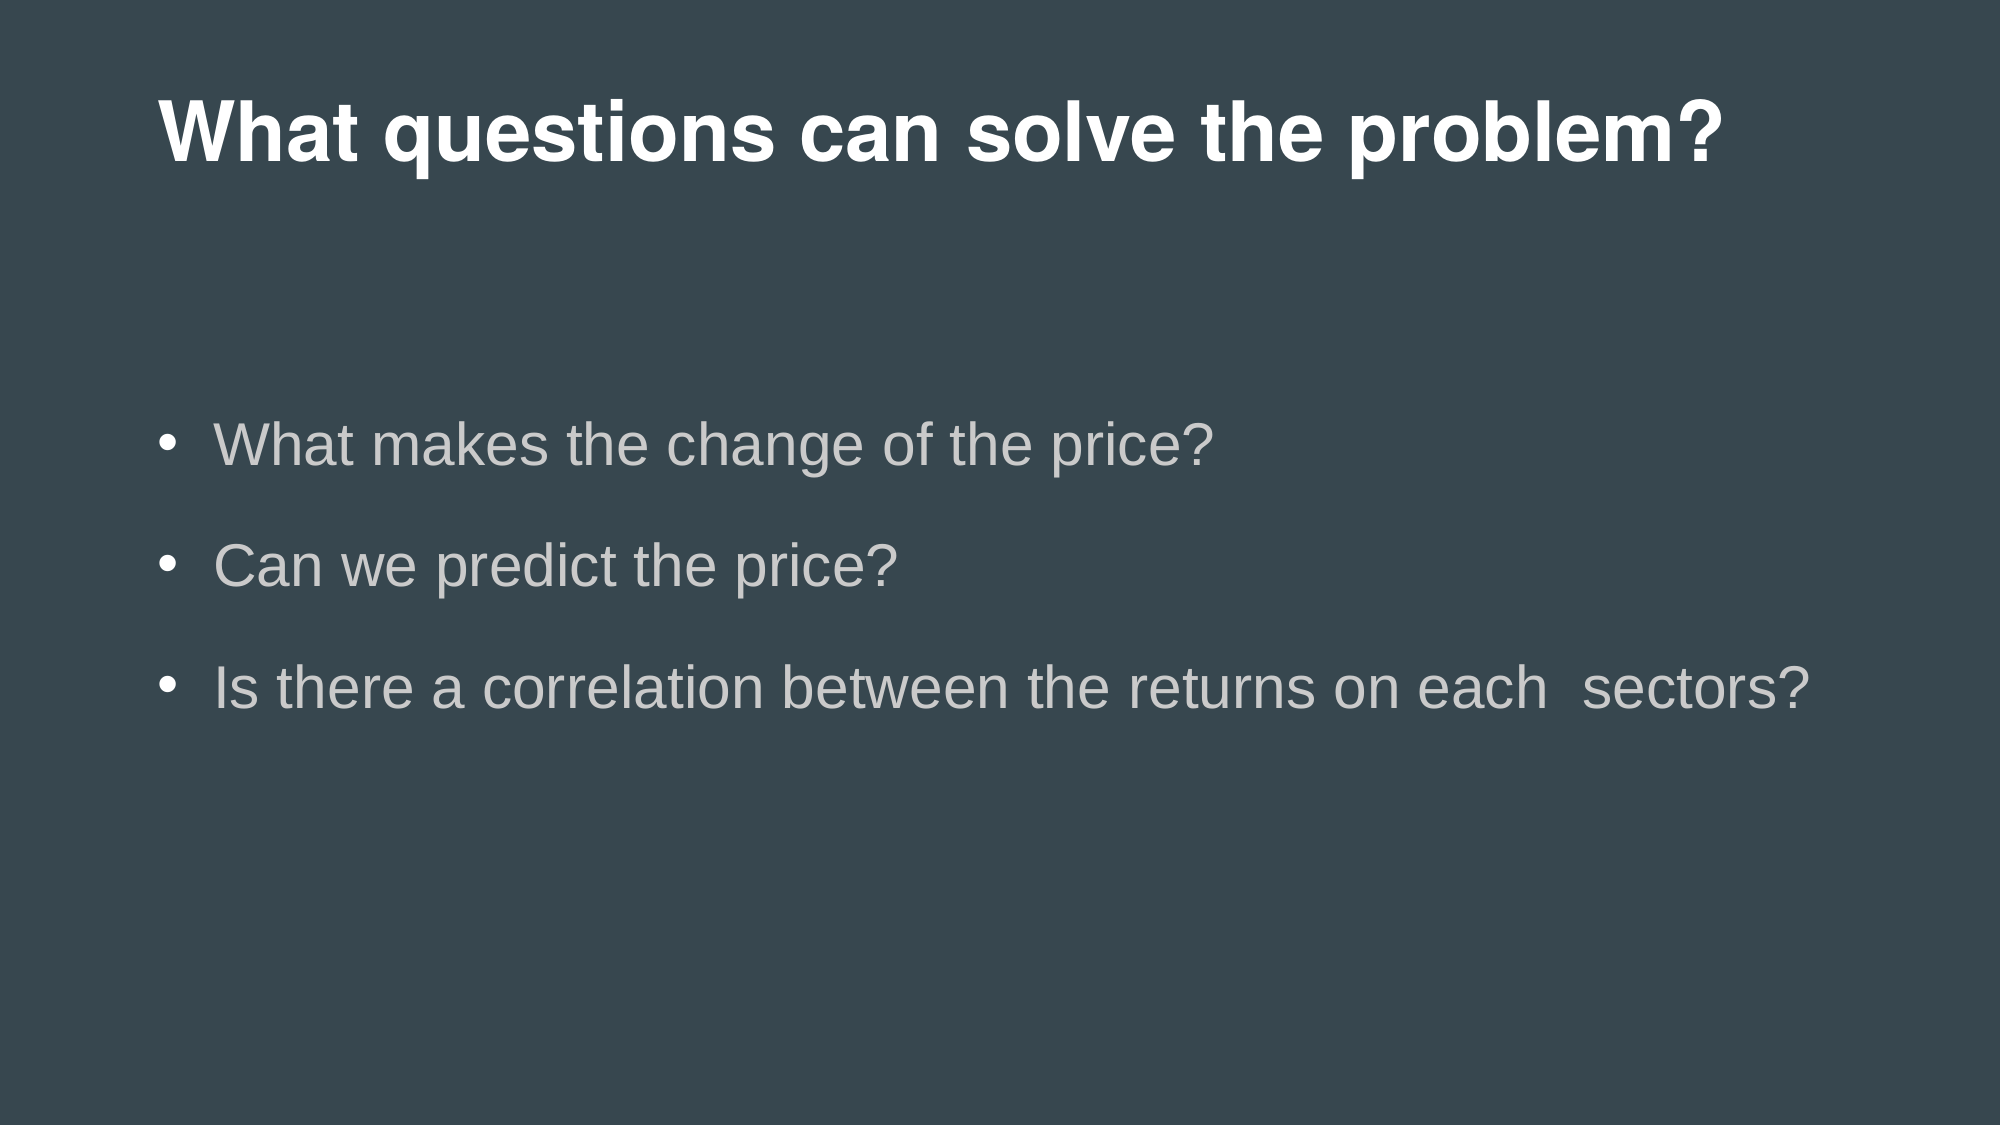

What questions can solve the problem?
What makes the change of the price?
Can we predict the price?
Is there a correlation between the returns on each  sectors?